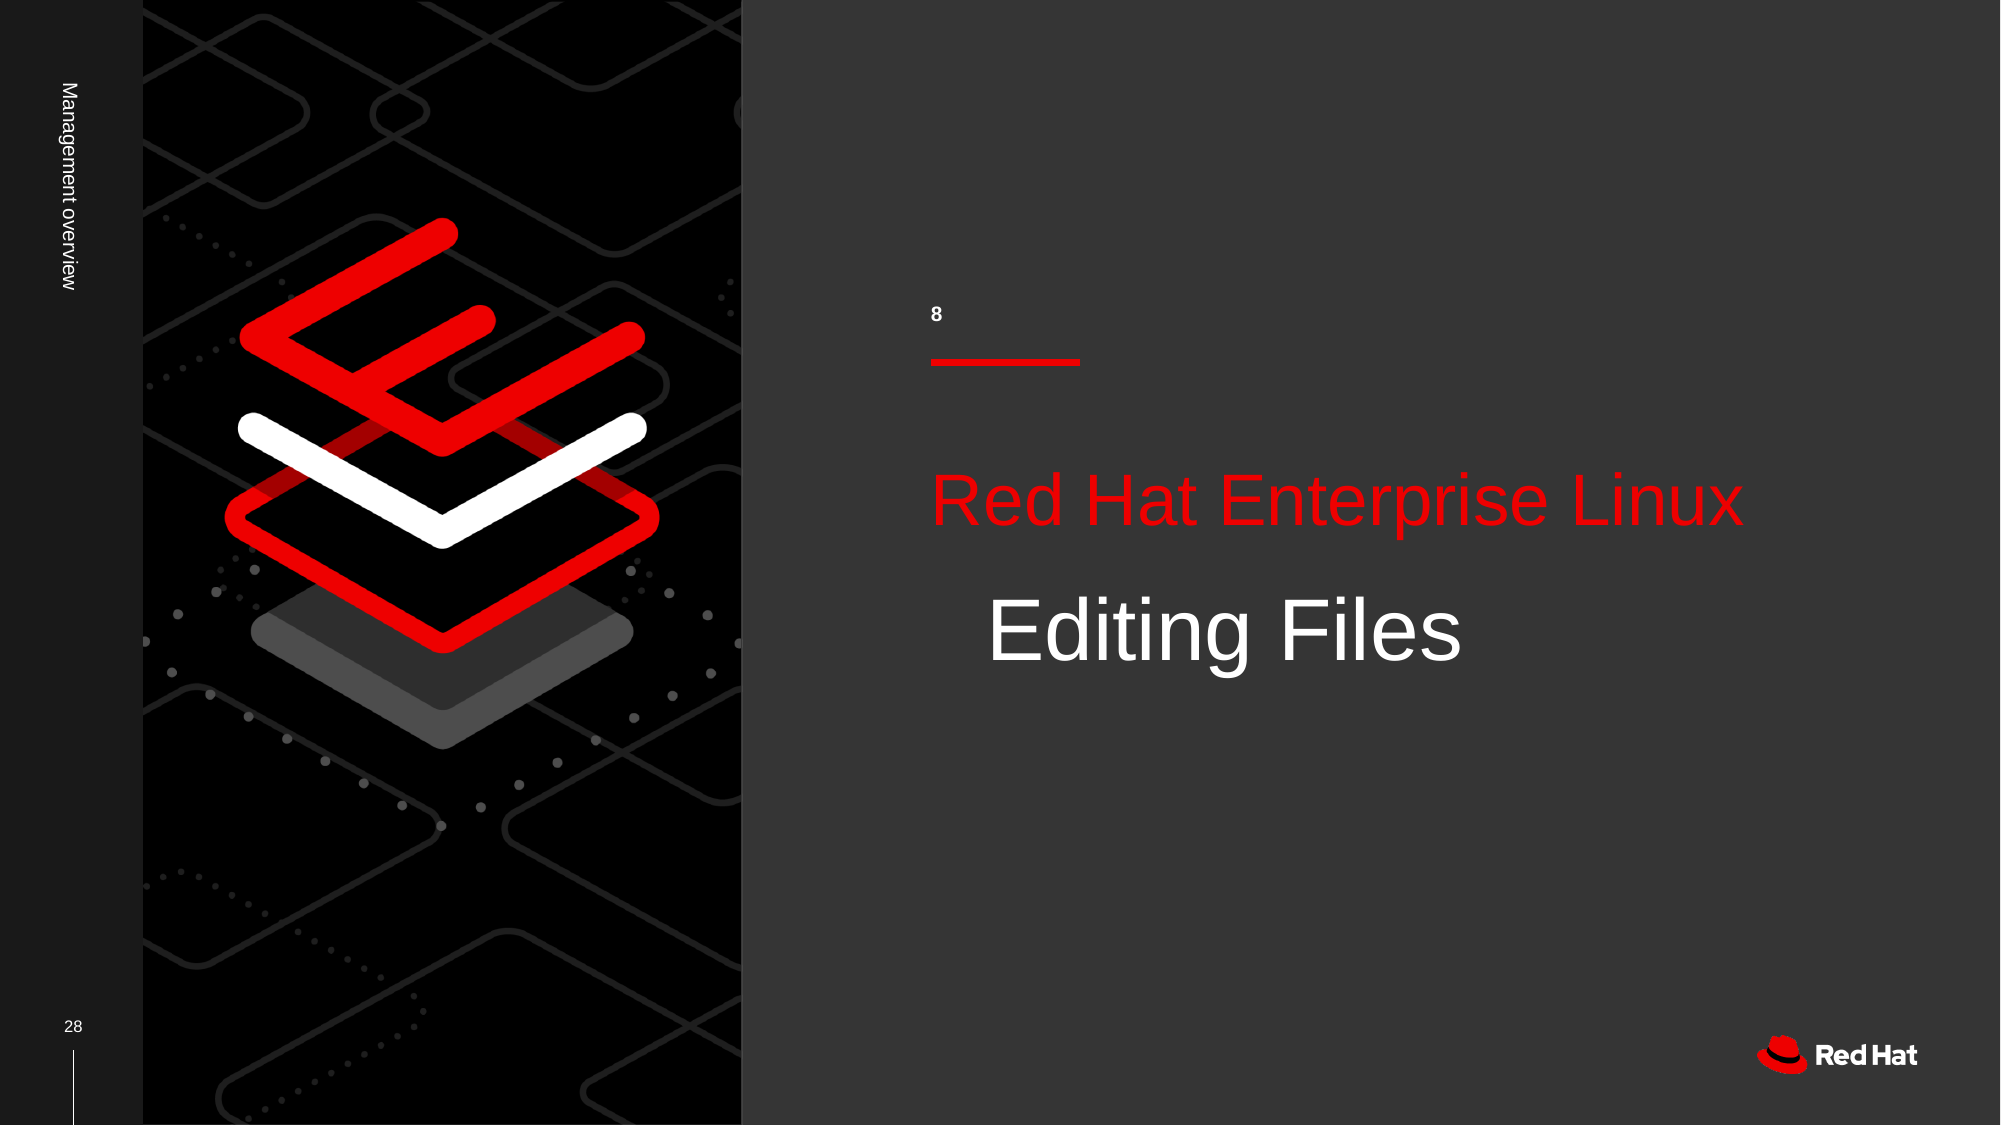

8
Management overview
# Red Hat Enterprise Linux   Editing Files
28